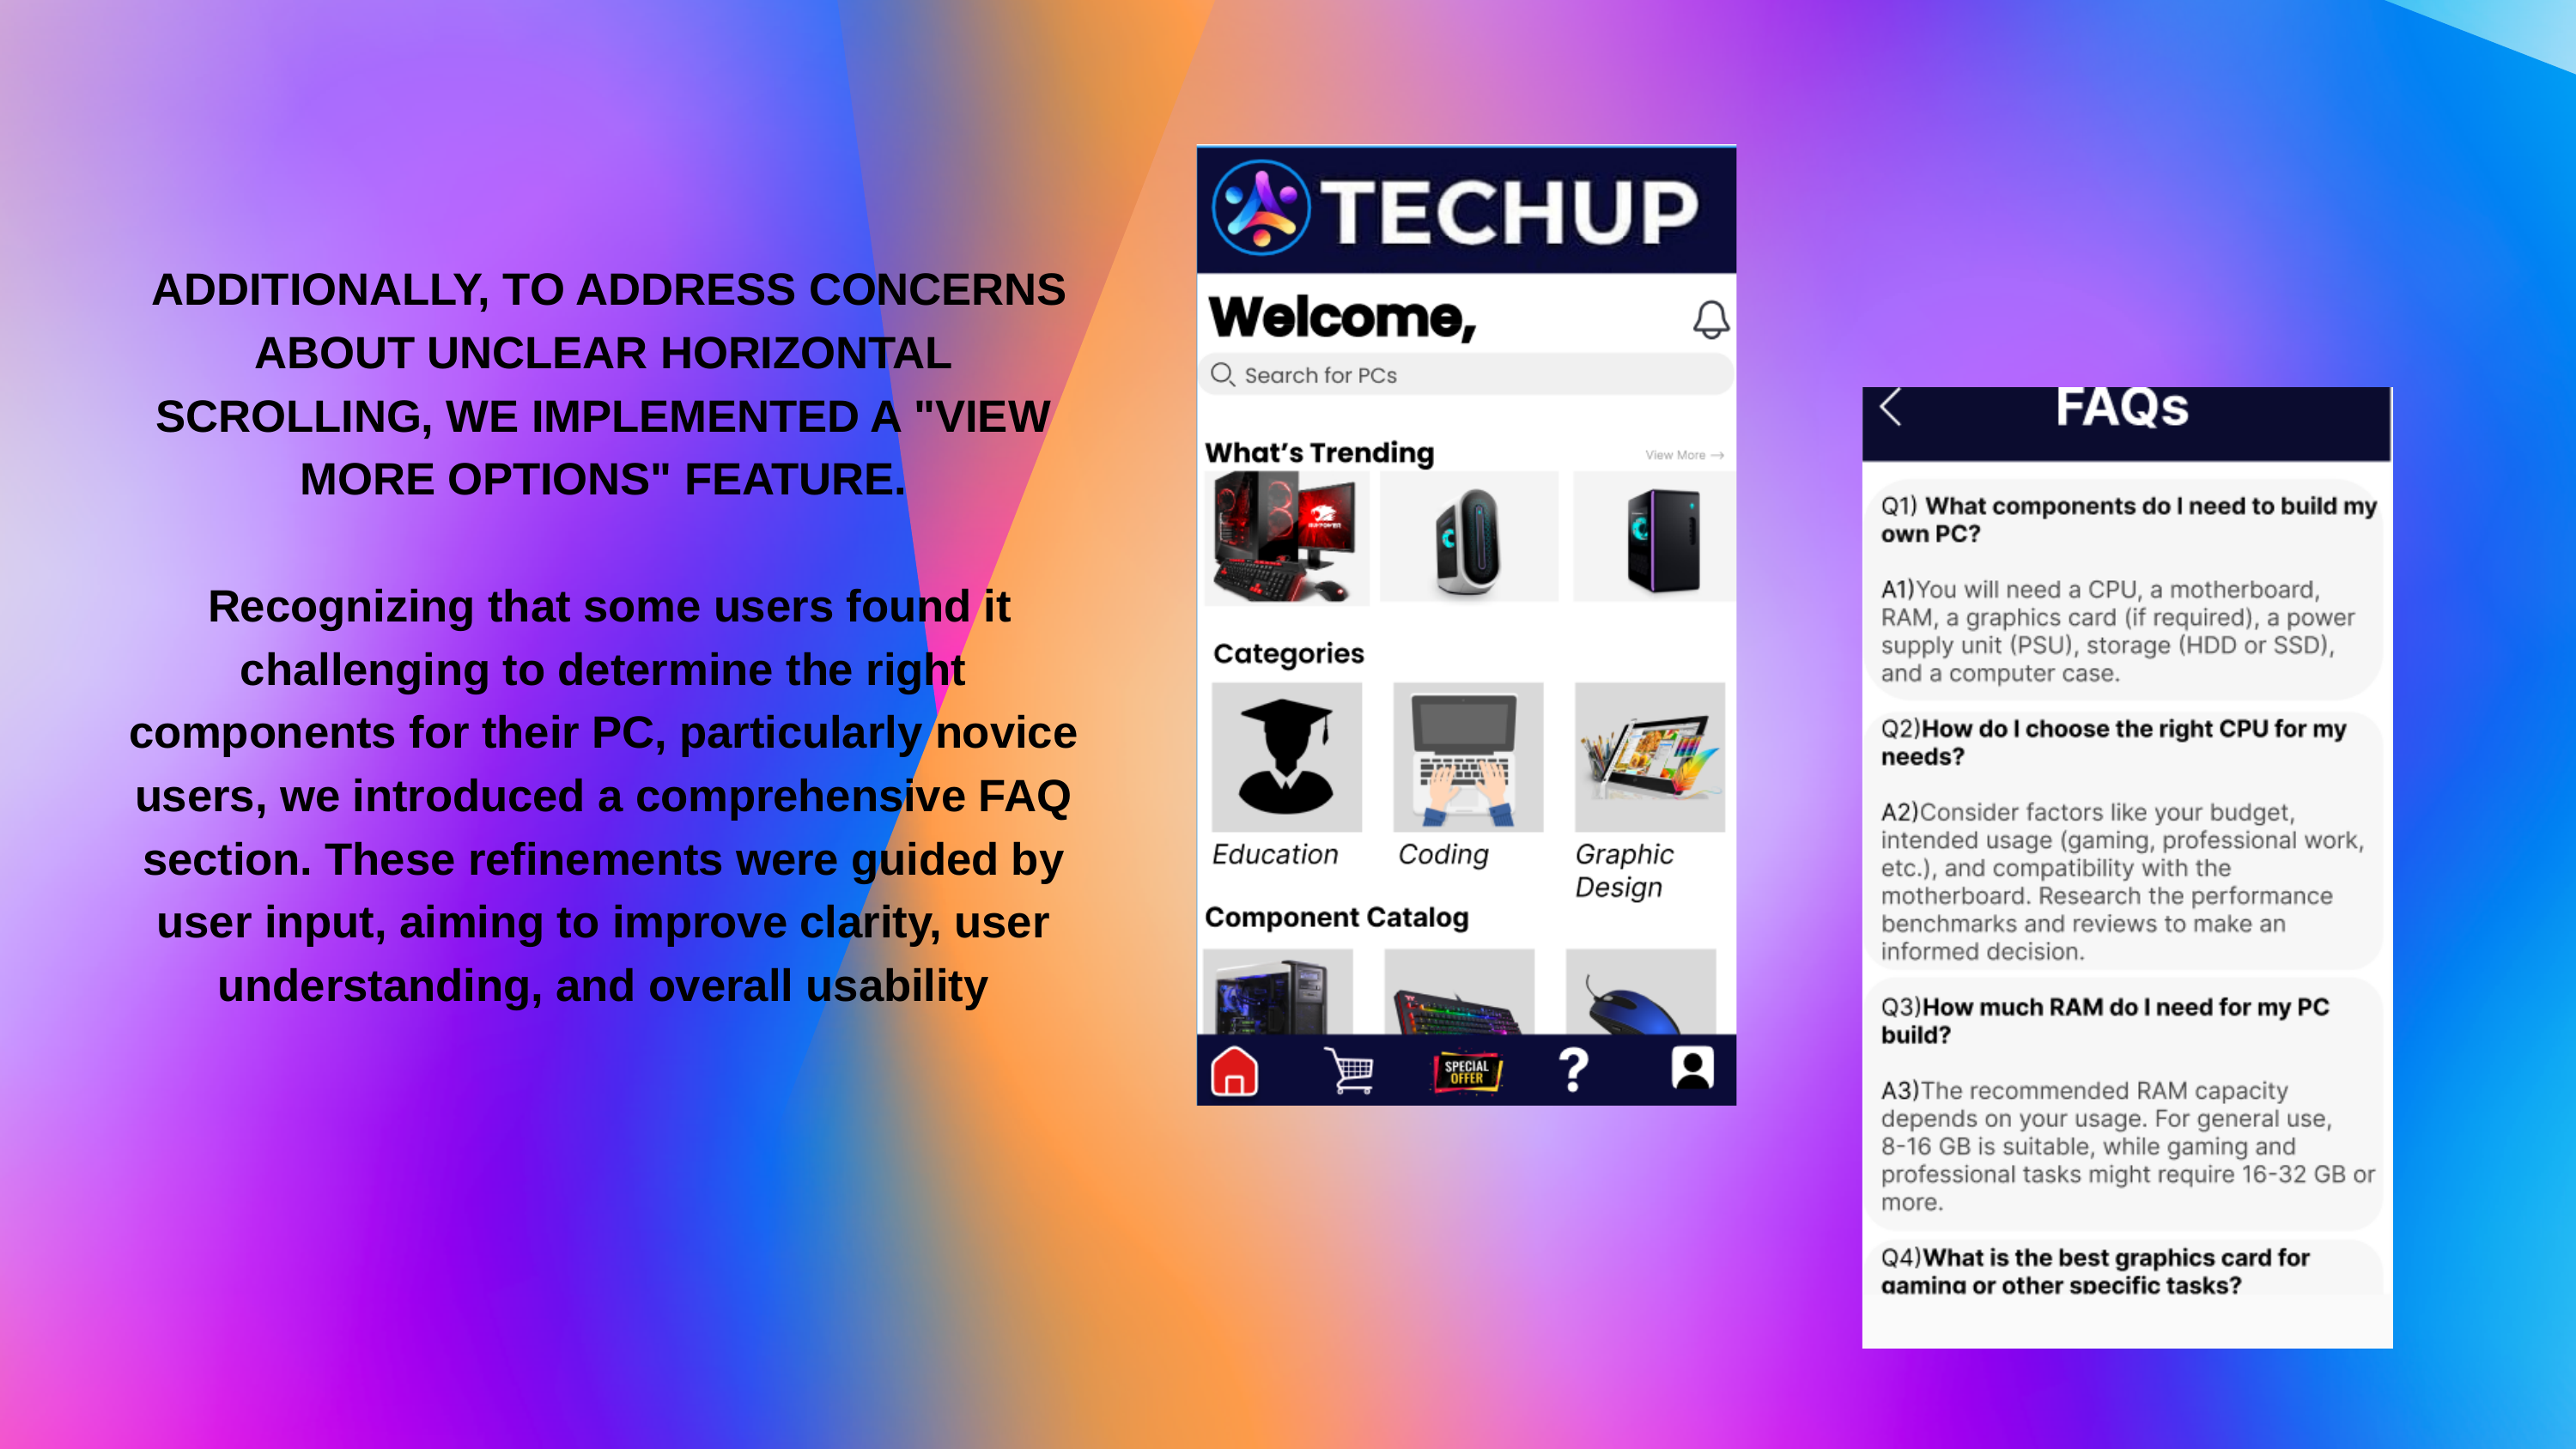

ADDITIONALLY, TO ADDRESS CONCERNS ABOUT UNCLEAR HORIZONTAL SCROLLING, WE IMPLEMENTED A "VIEW MORE OPTIONS" FEATURE.

 Recognizing that some users found it challenging to determine the right components for their PC, particularly novice users, we introduced a comprehensive FAQ section. These refinements were guided by user input, aiming to improve clarity, user understanding, and overall usability